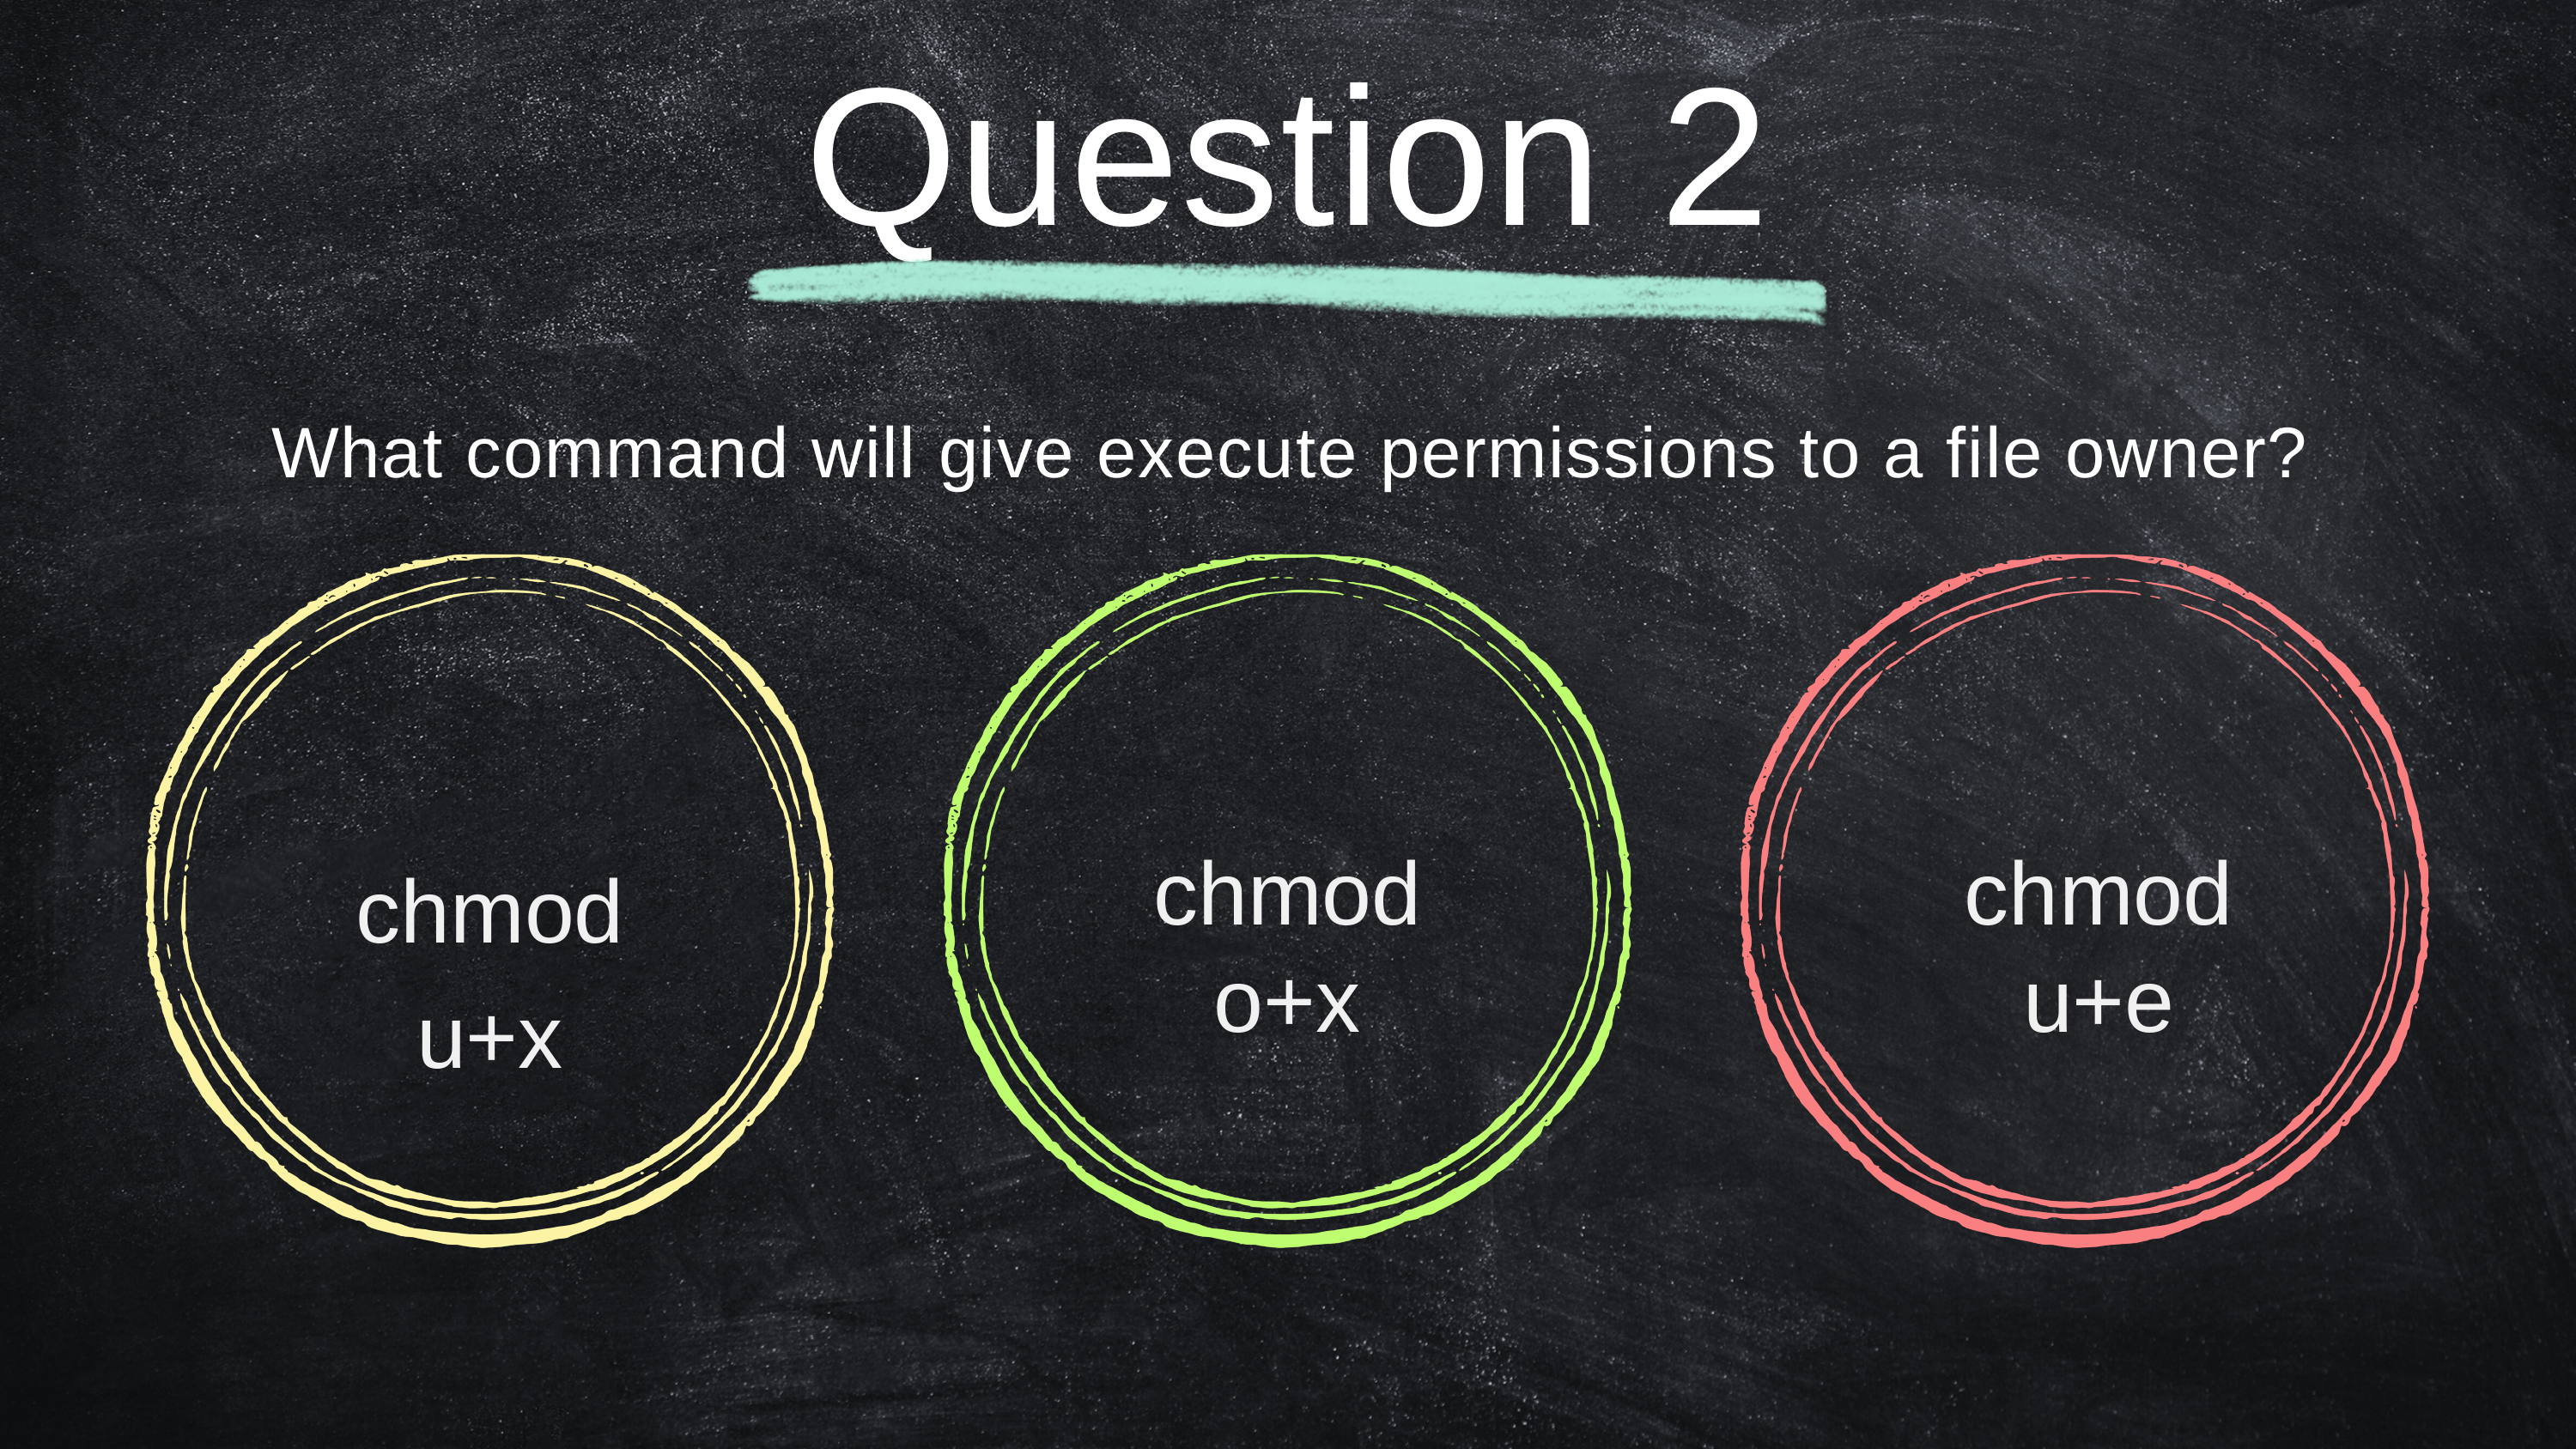

Question 2

What command will give execute permissions to a file owner?

chmod u+e

chmod o+x

chmod u+x